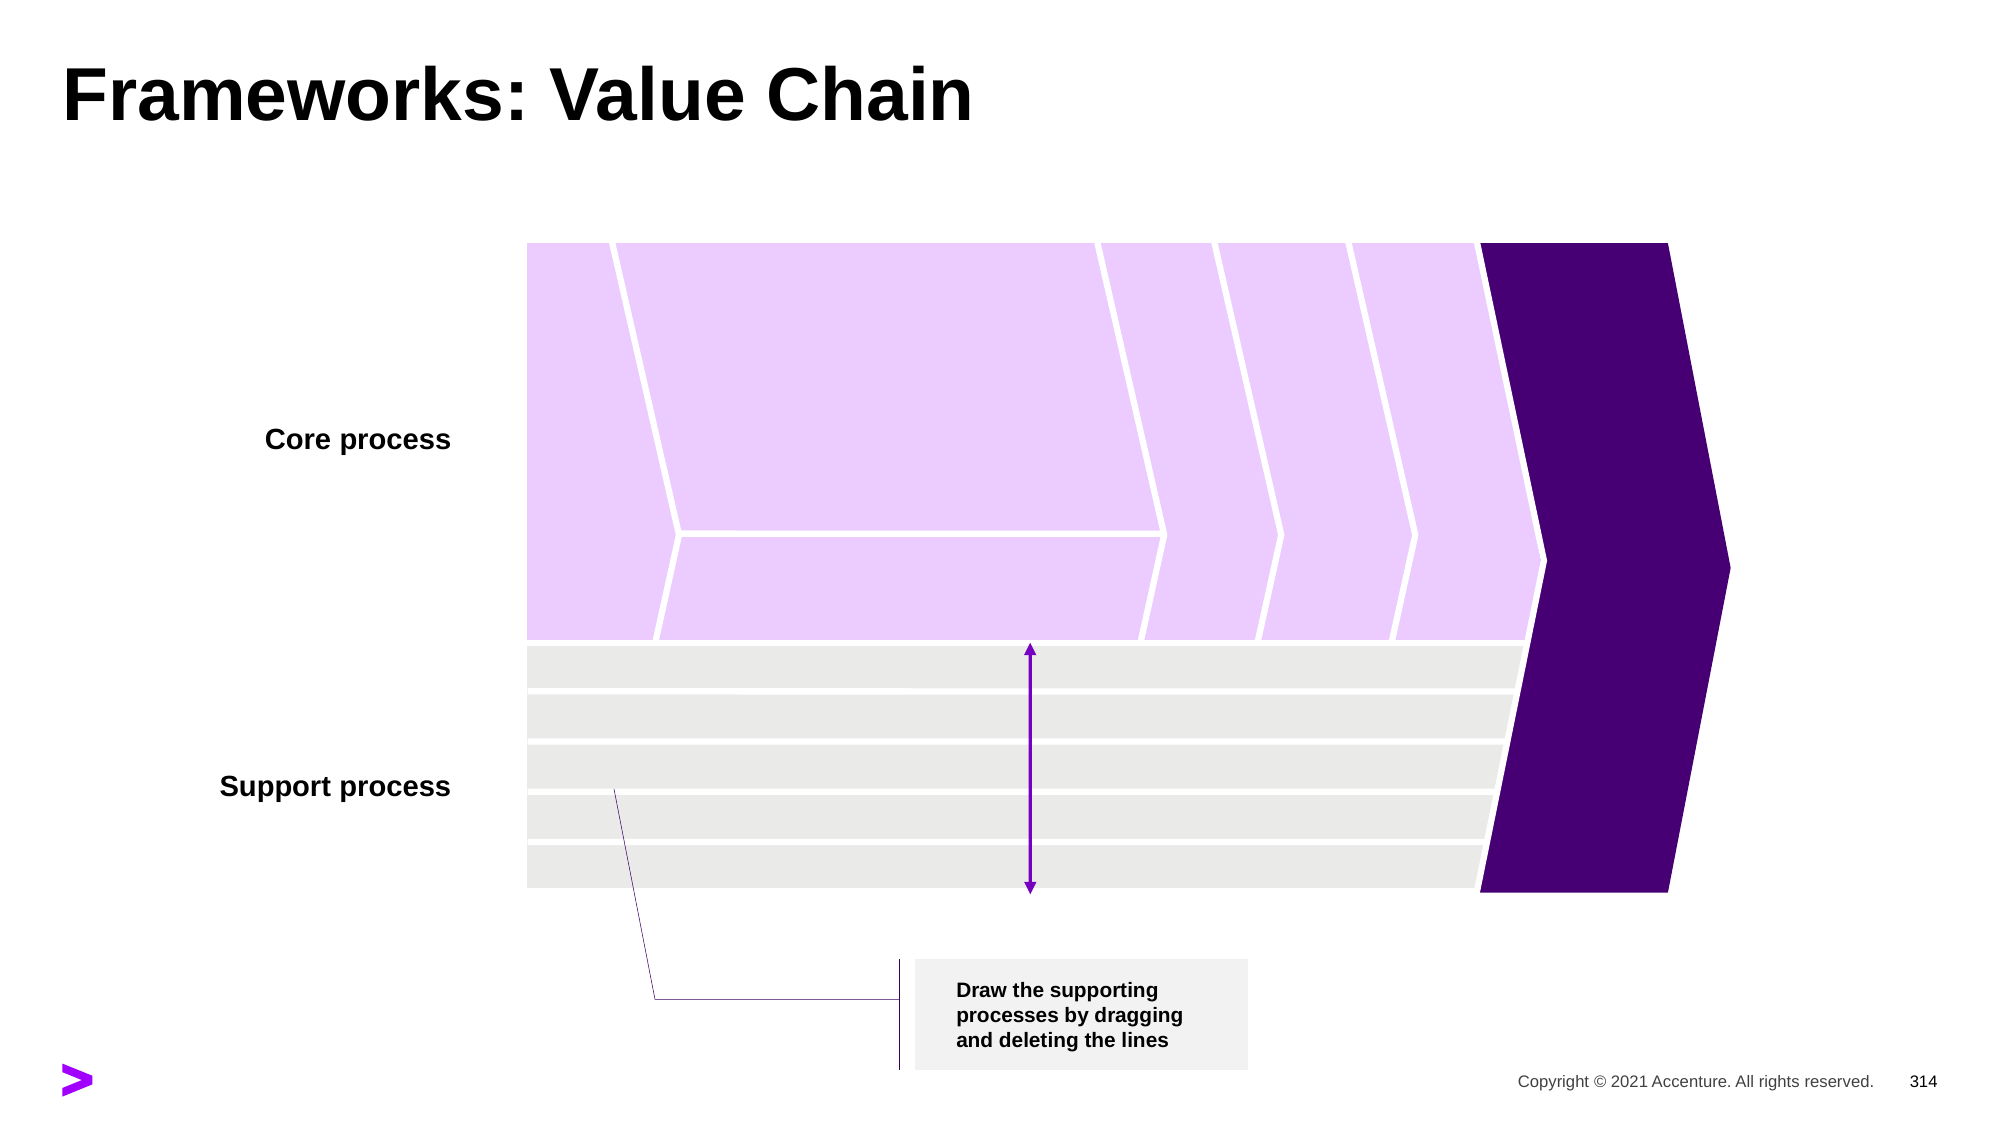

# Frameworks: Value Chain
Core process

Support process
Draw the supporting processes by dragging
and deleting the lines
Copyright © 2021 Accenture. All rights reserved.
314